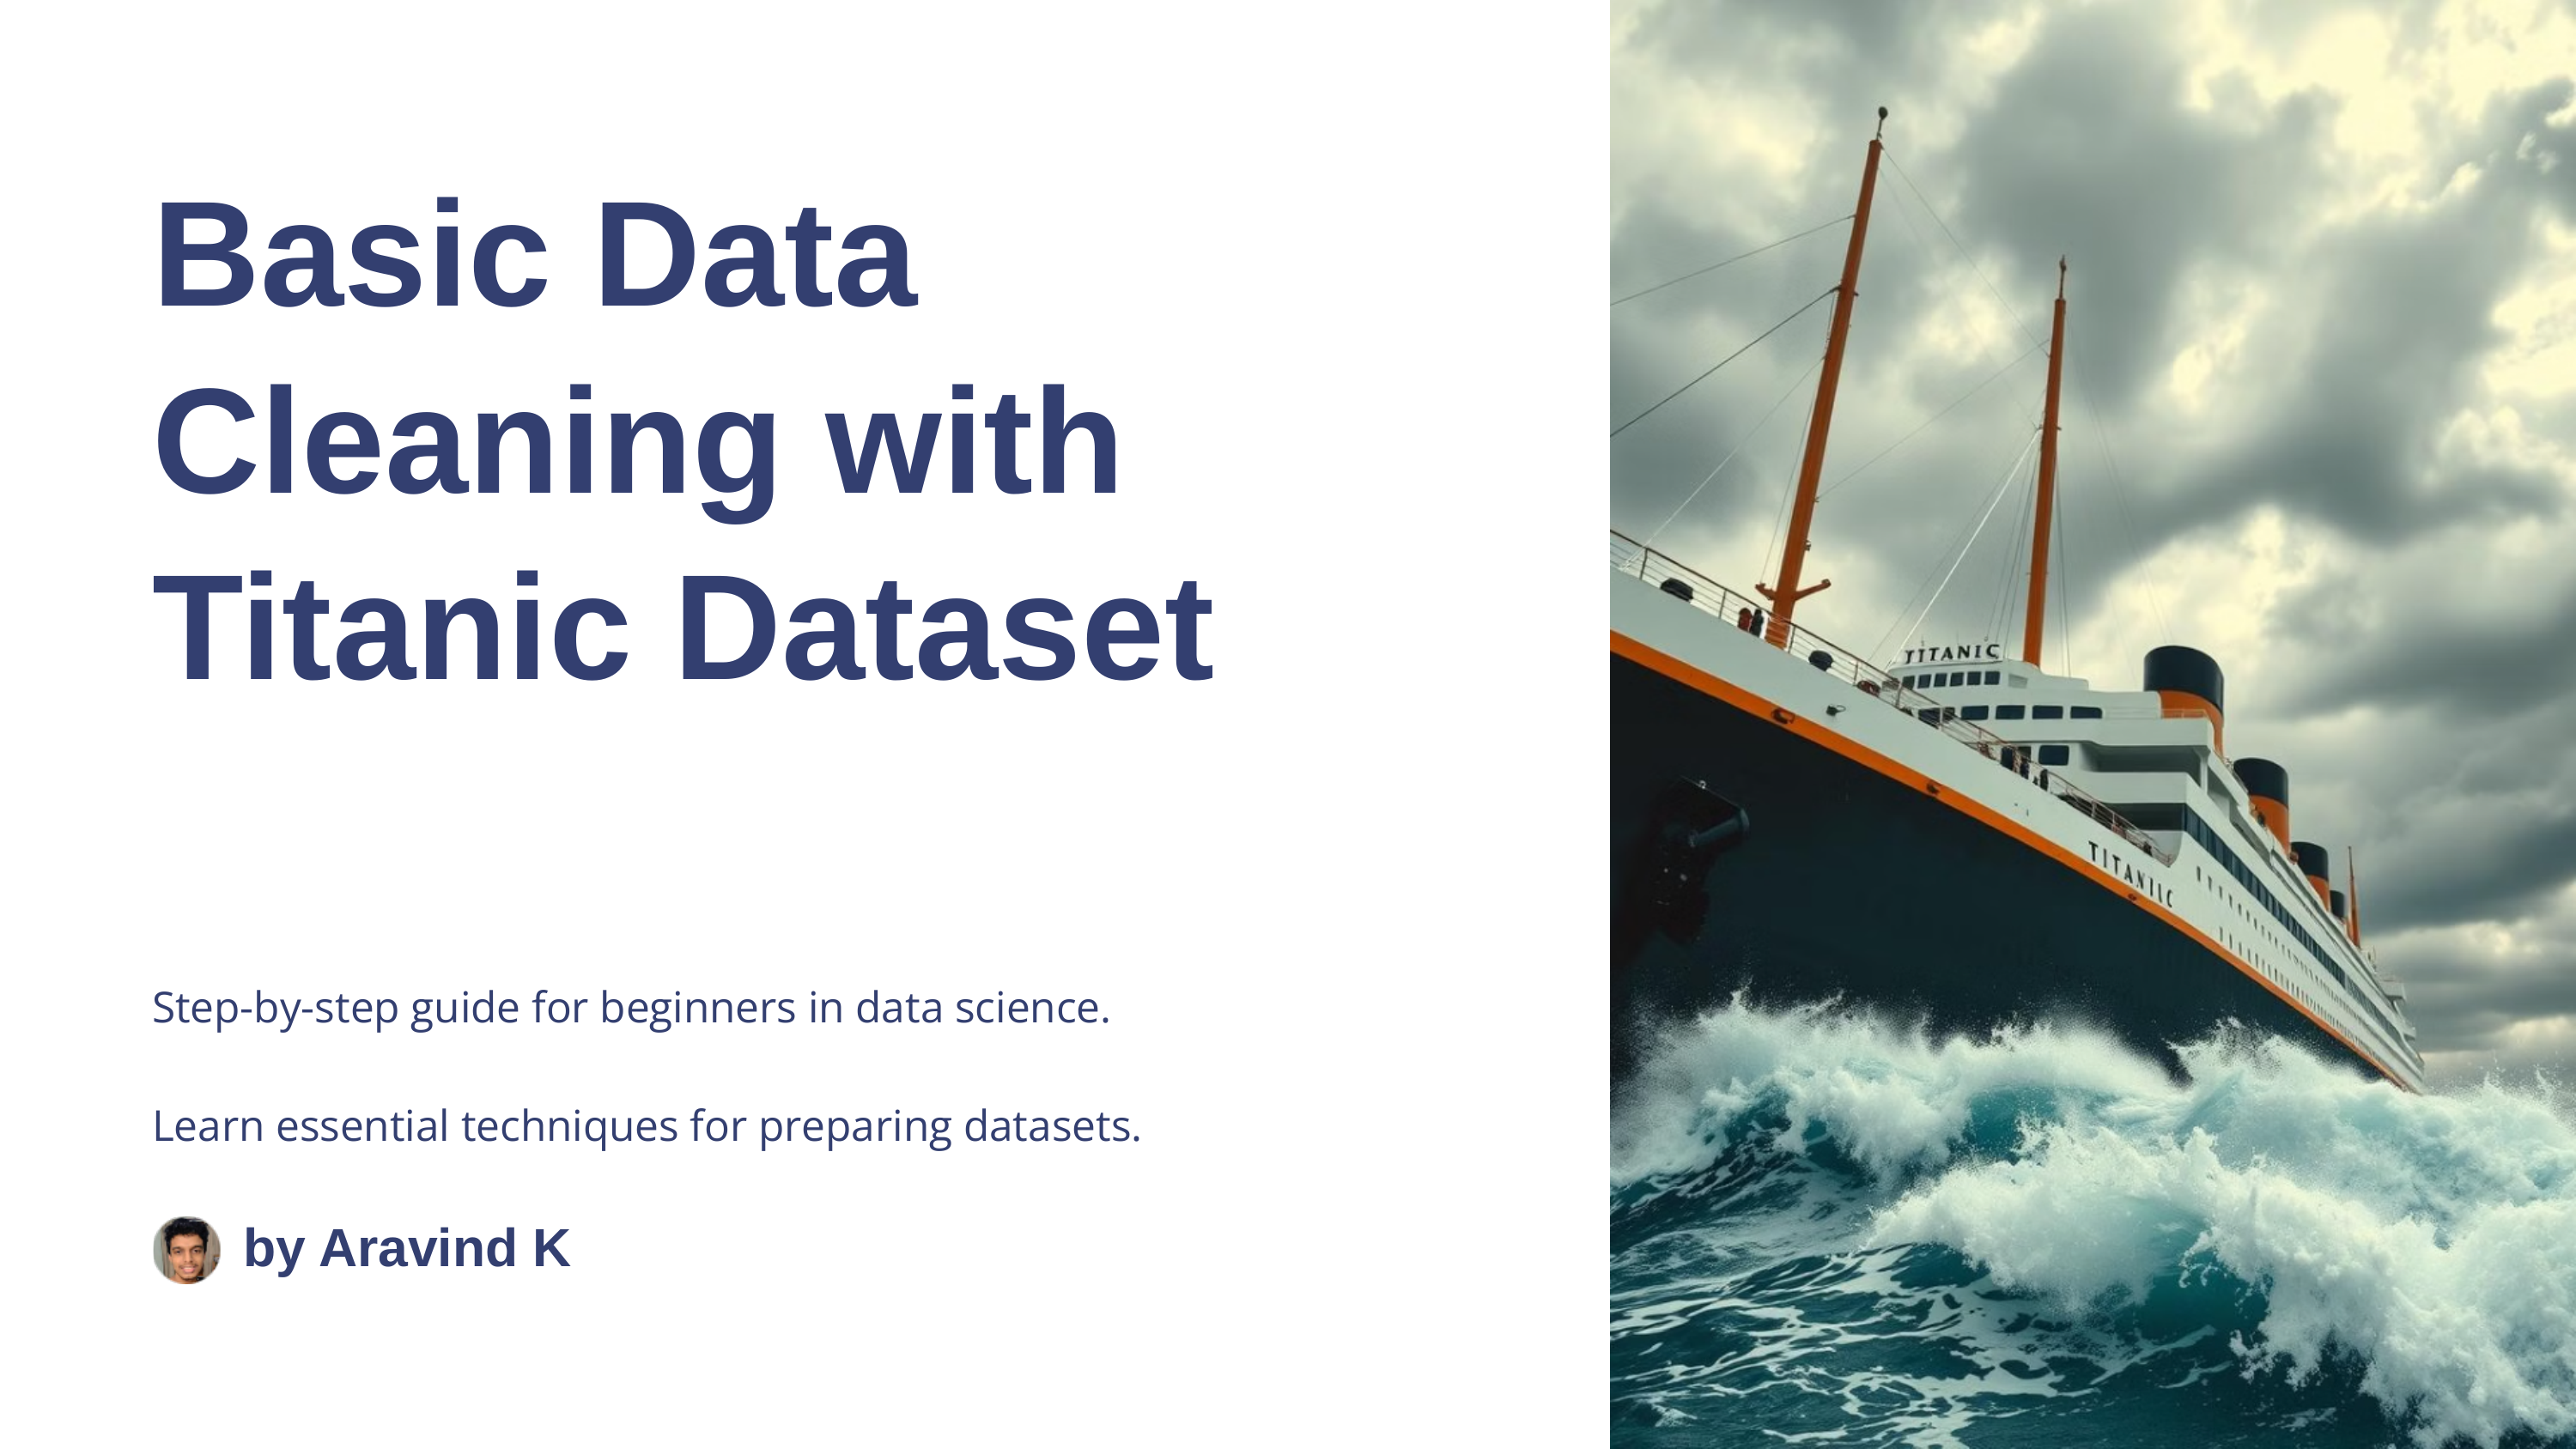

Basic Data Cleaning with Titanic Dataset
Step-by-step guide for beginners in data science.
Learn essential techniques for preparing datasets.
by Aravind K